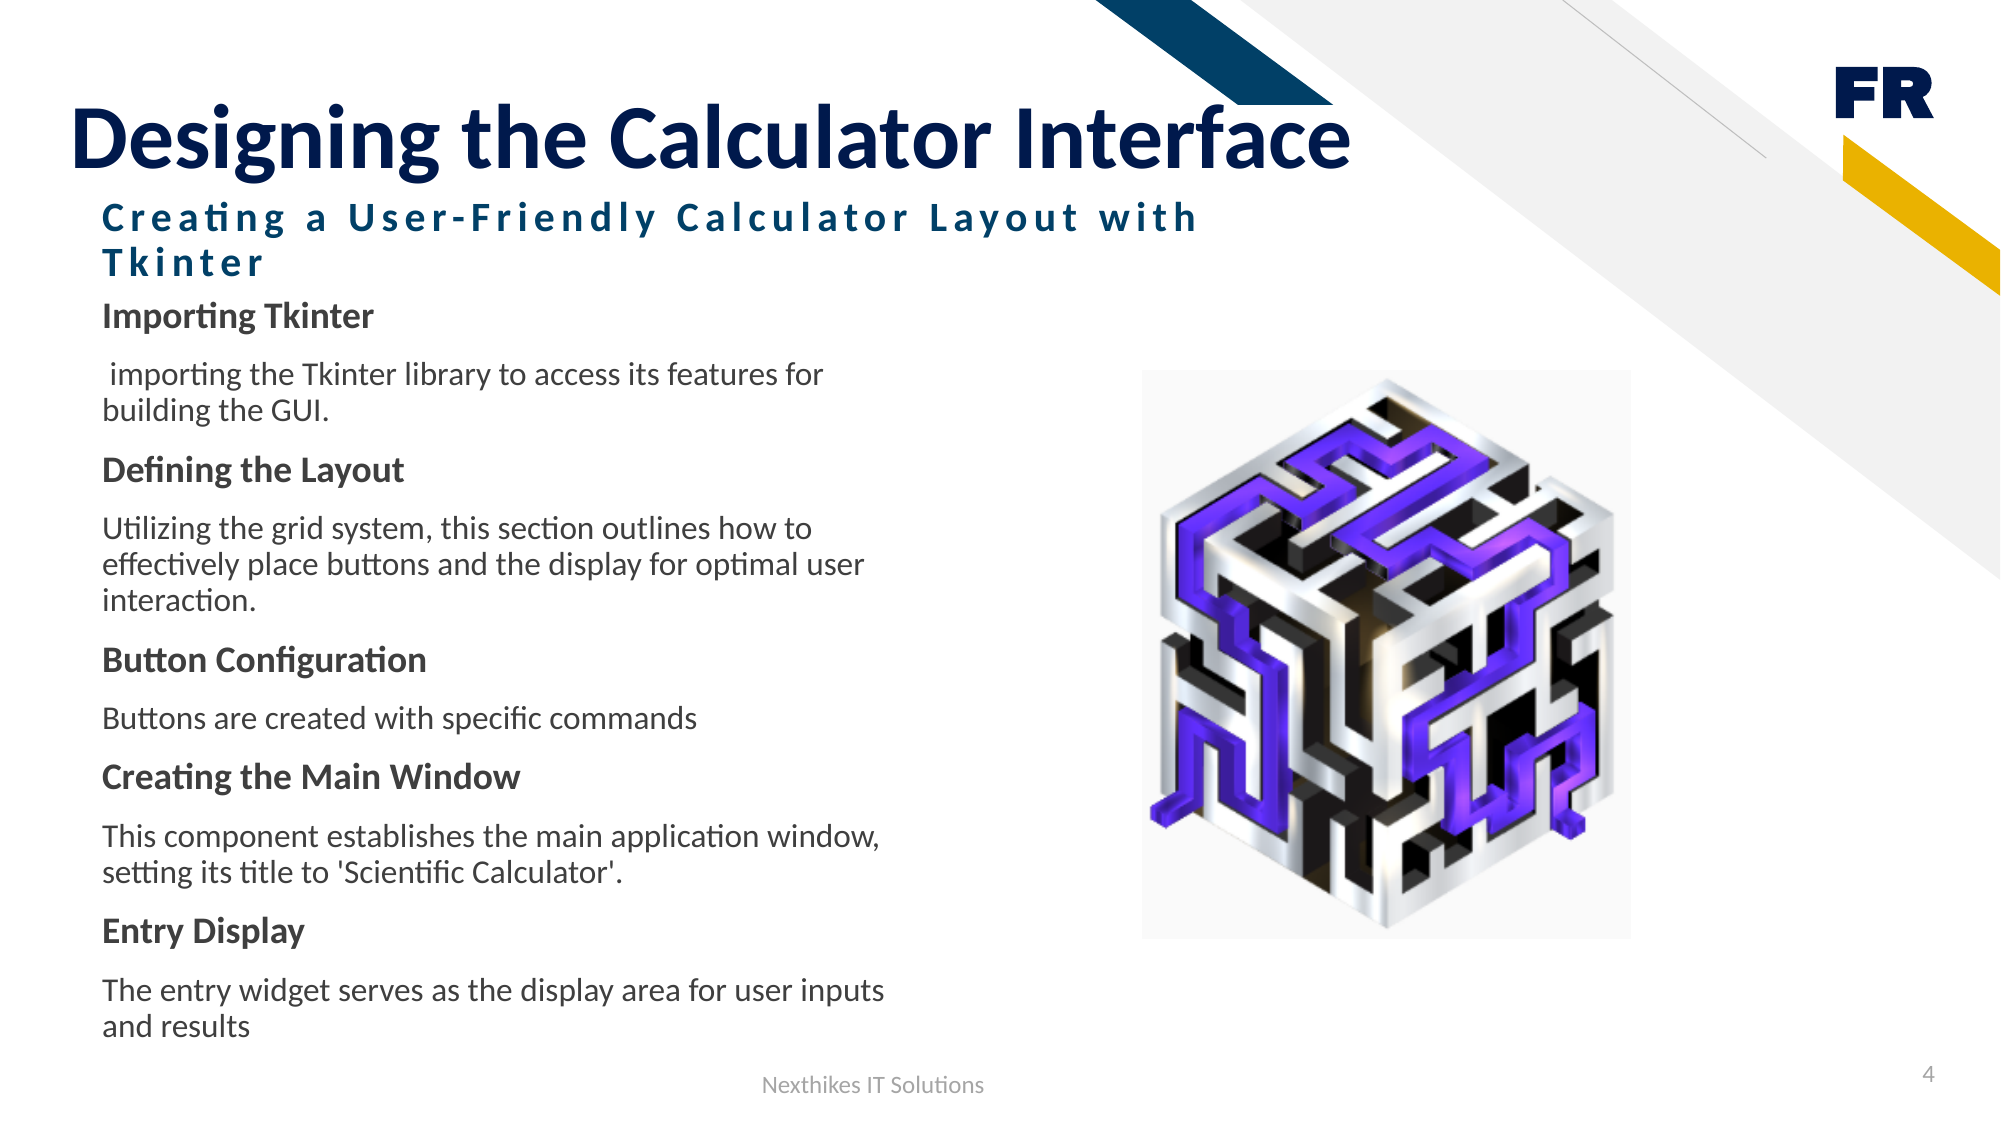

# Designing the Calculator Interface
Creating a User-Friendly Calculator Layout with Tkinter

### Chart: Chart Title

| Category |
|---|
Importing Tkinter
 importing the Tkinter library to access its features for building the GUI.
Defining the Layout
Utilizing the grid system, this section outlines how to effectively place buttons and the display for optimal user interaction.
Button Configuration
Buttons are created with specific commands
Creating the Main Window
This component establishes the main application window, setting its title to 'Scientific Calculator'.
Entry Display
The entry widget serves as the display area for user inputs and results

4
                                                         Nexthikes IT Solutions